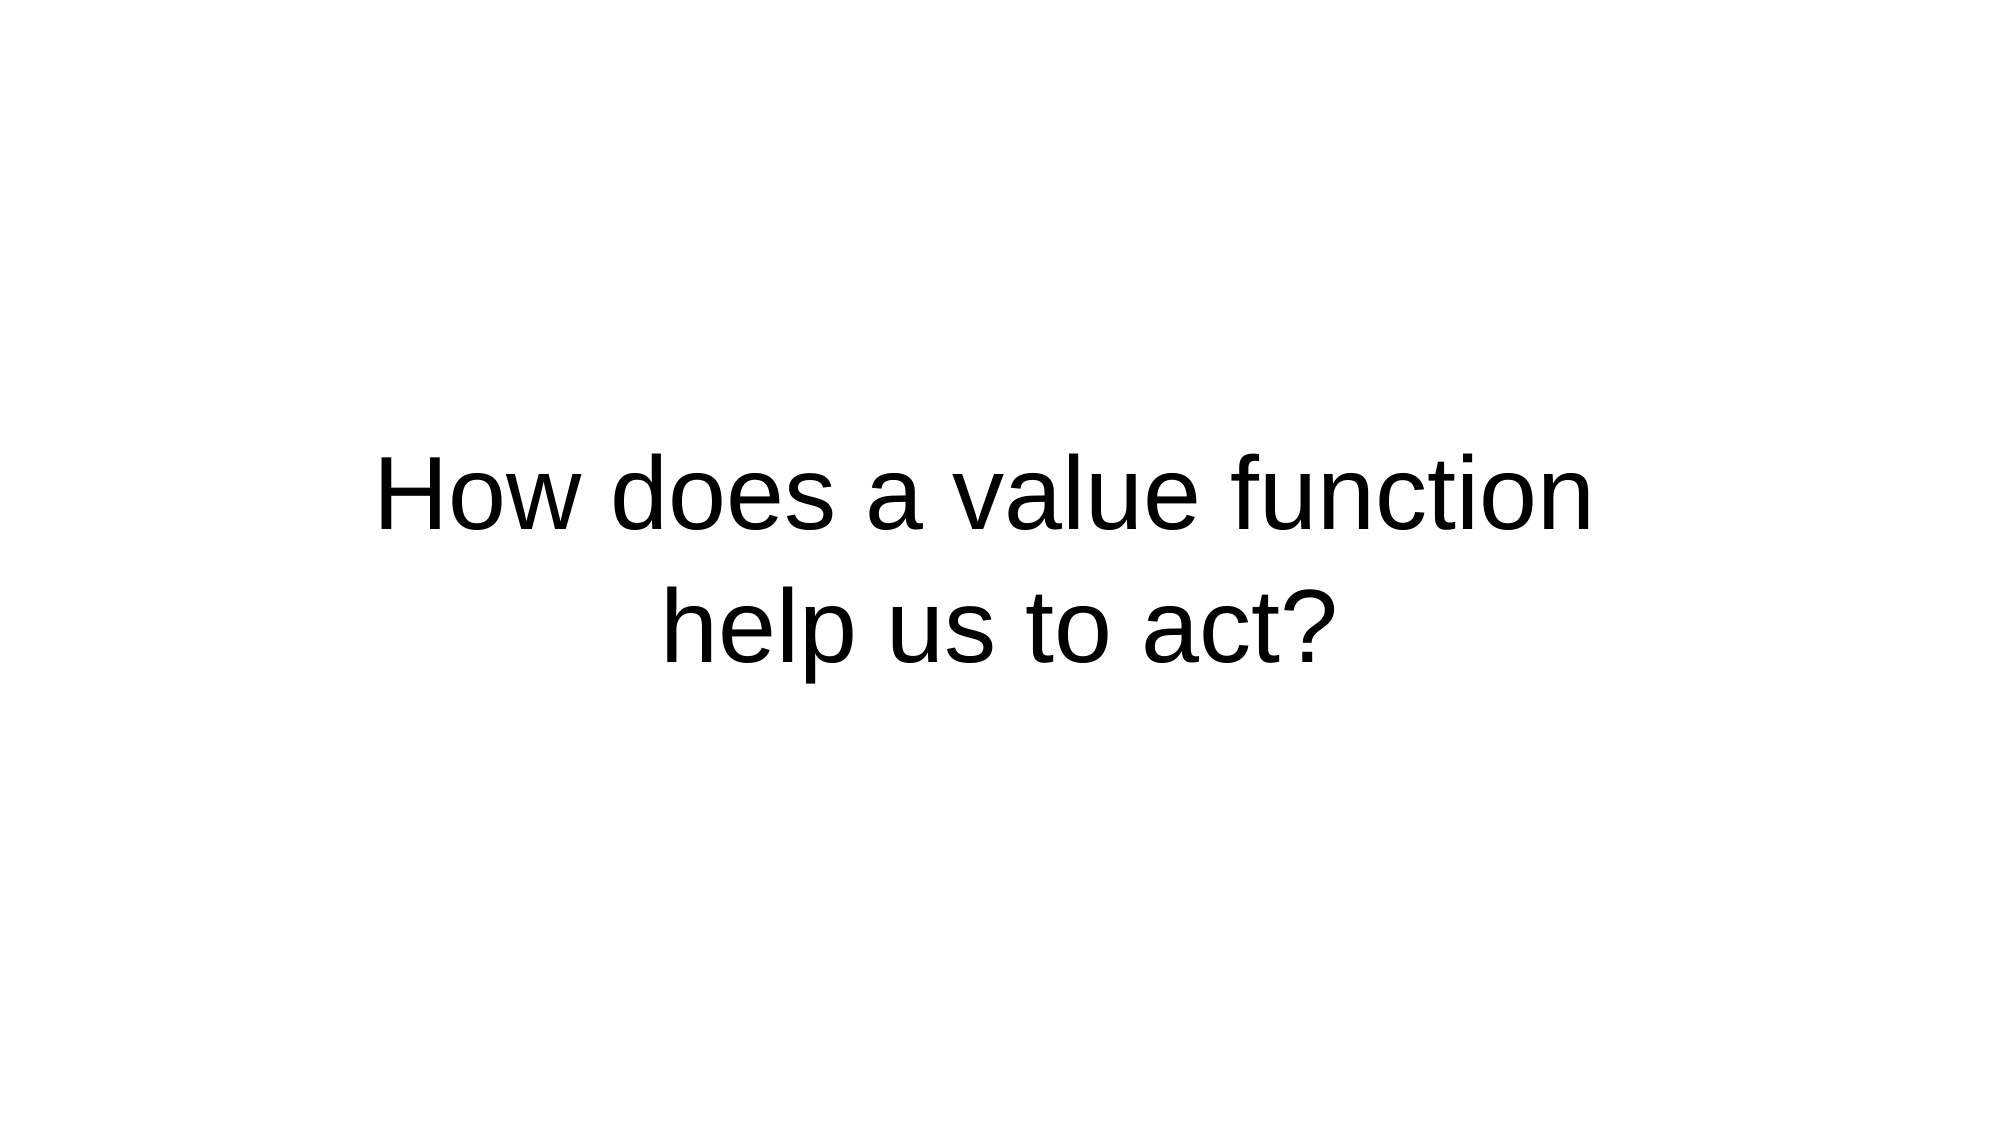

How does a value function
help us to act?